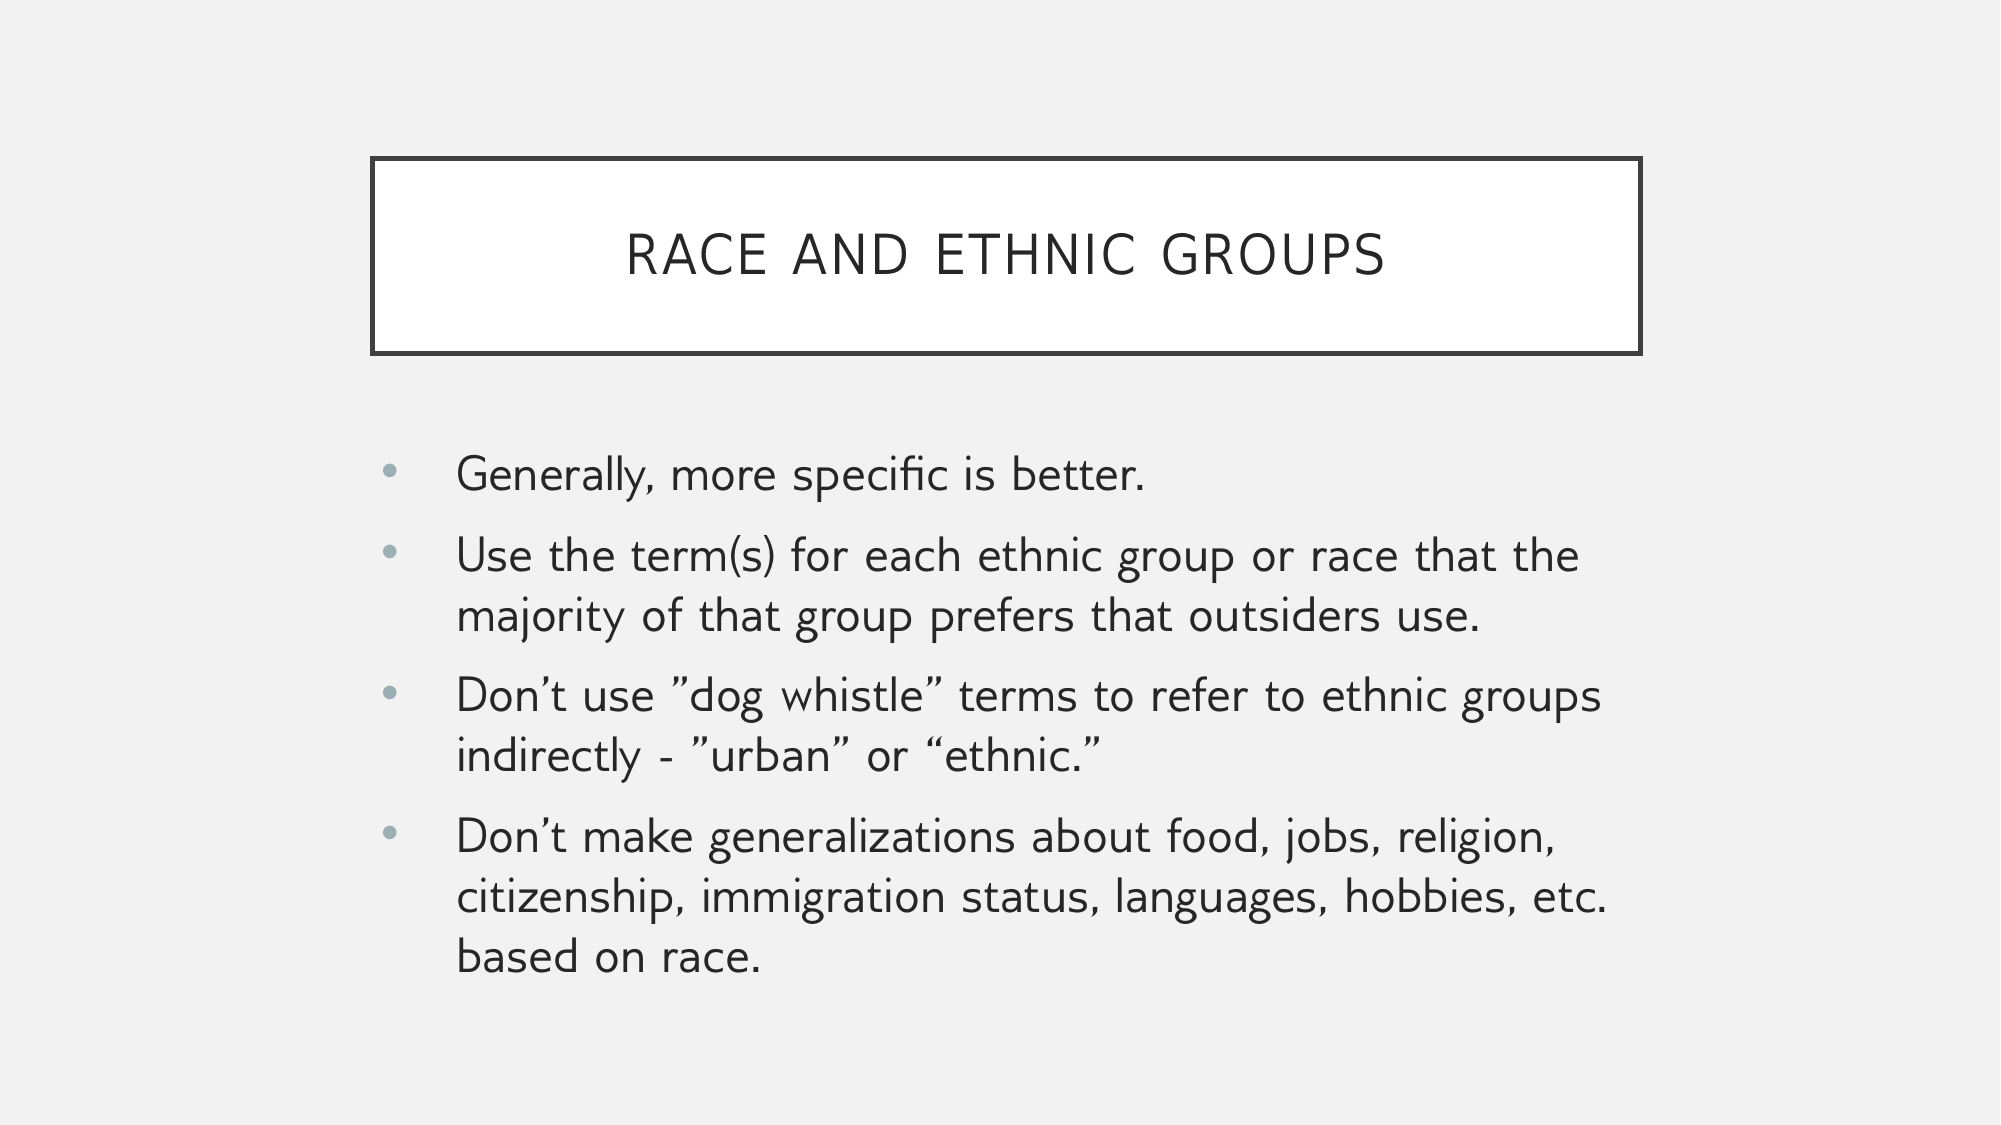

# Race and Ethnic groups
Generally, more specific is better.
Use the term(s) for each ethnic group or race that the majority of that group prefers that outsiders use.
Don’t use ”dog whistle” terms to refer to ethnic groups indirectly - ”urban” or “ethnic.”
Don’t make generalizations about food, jobs, religion, citizenship, immigration status, languages, hobbies, etc. based on race.